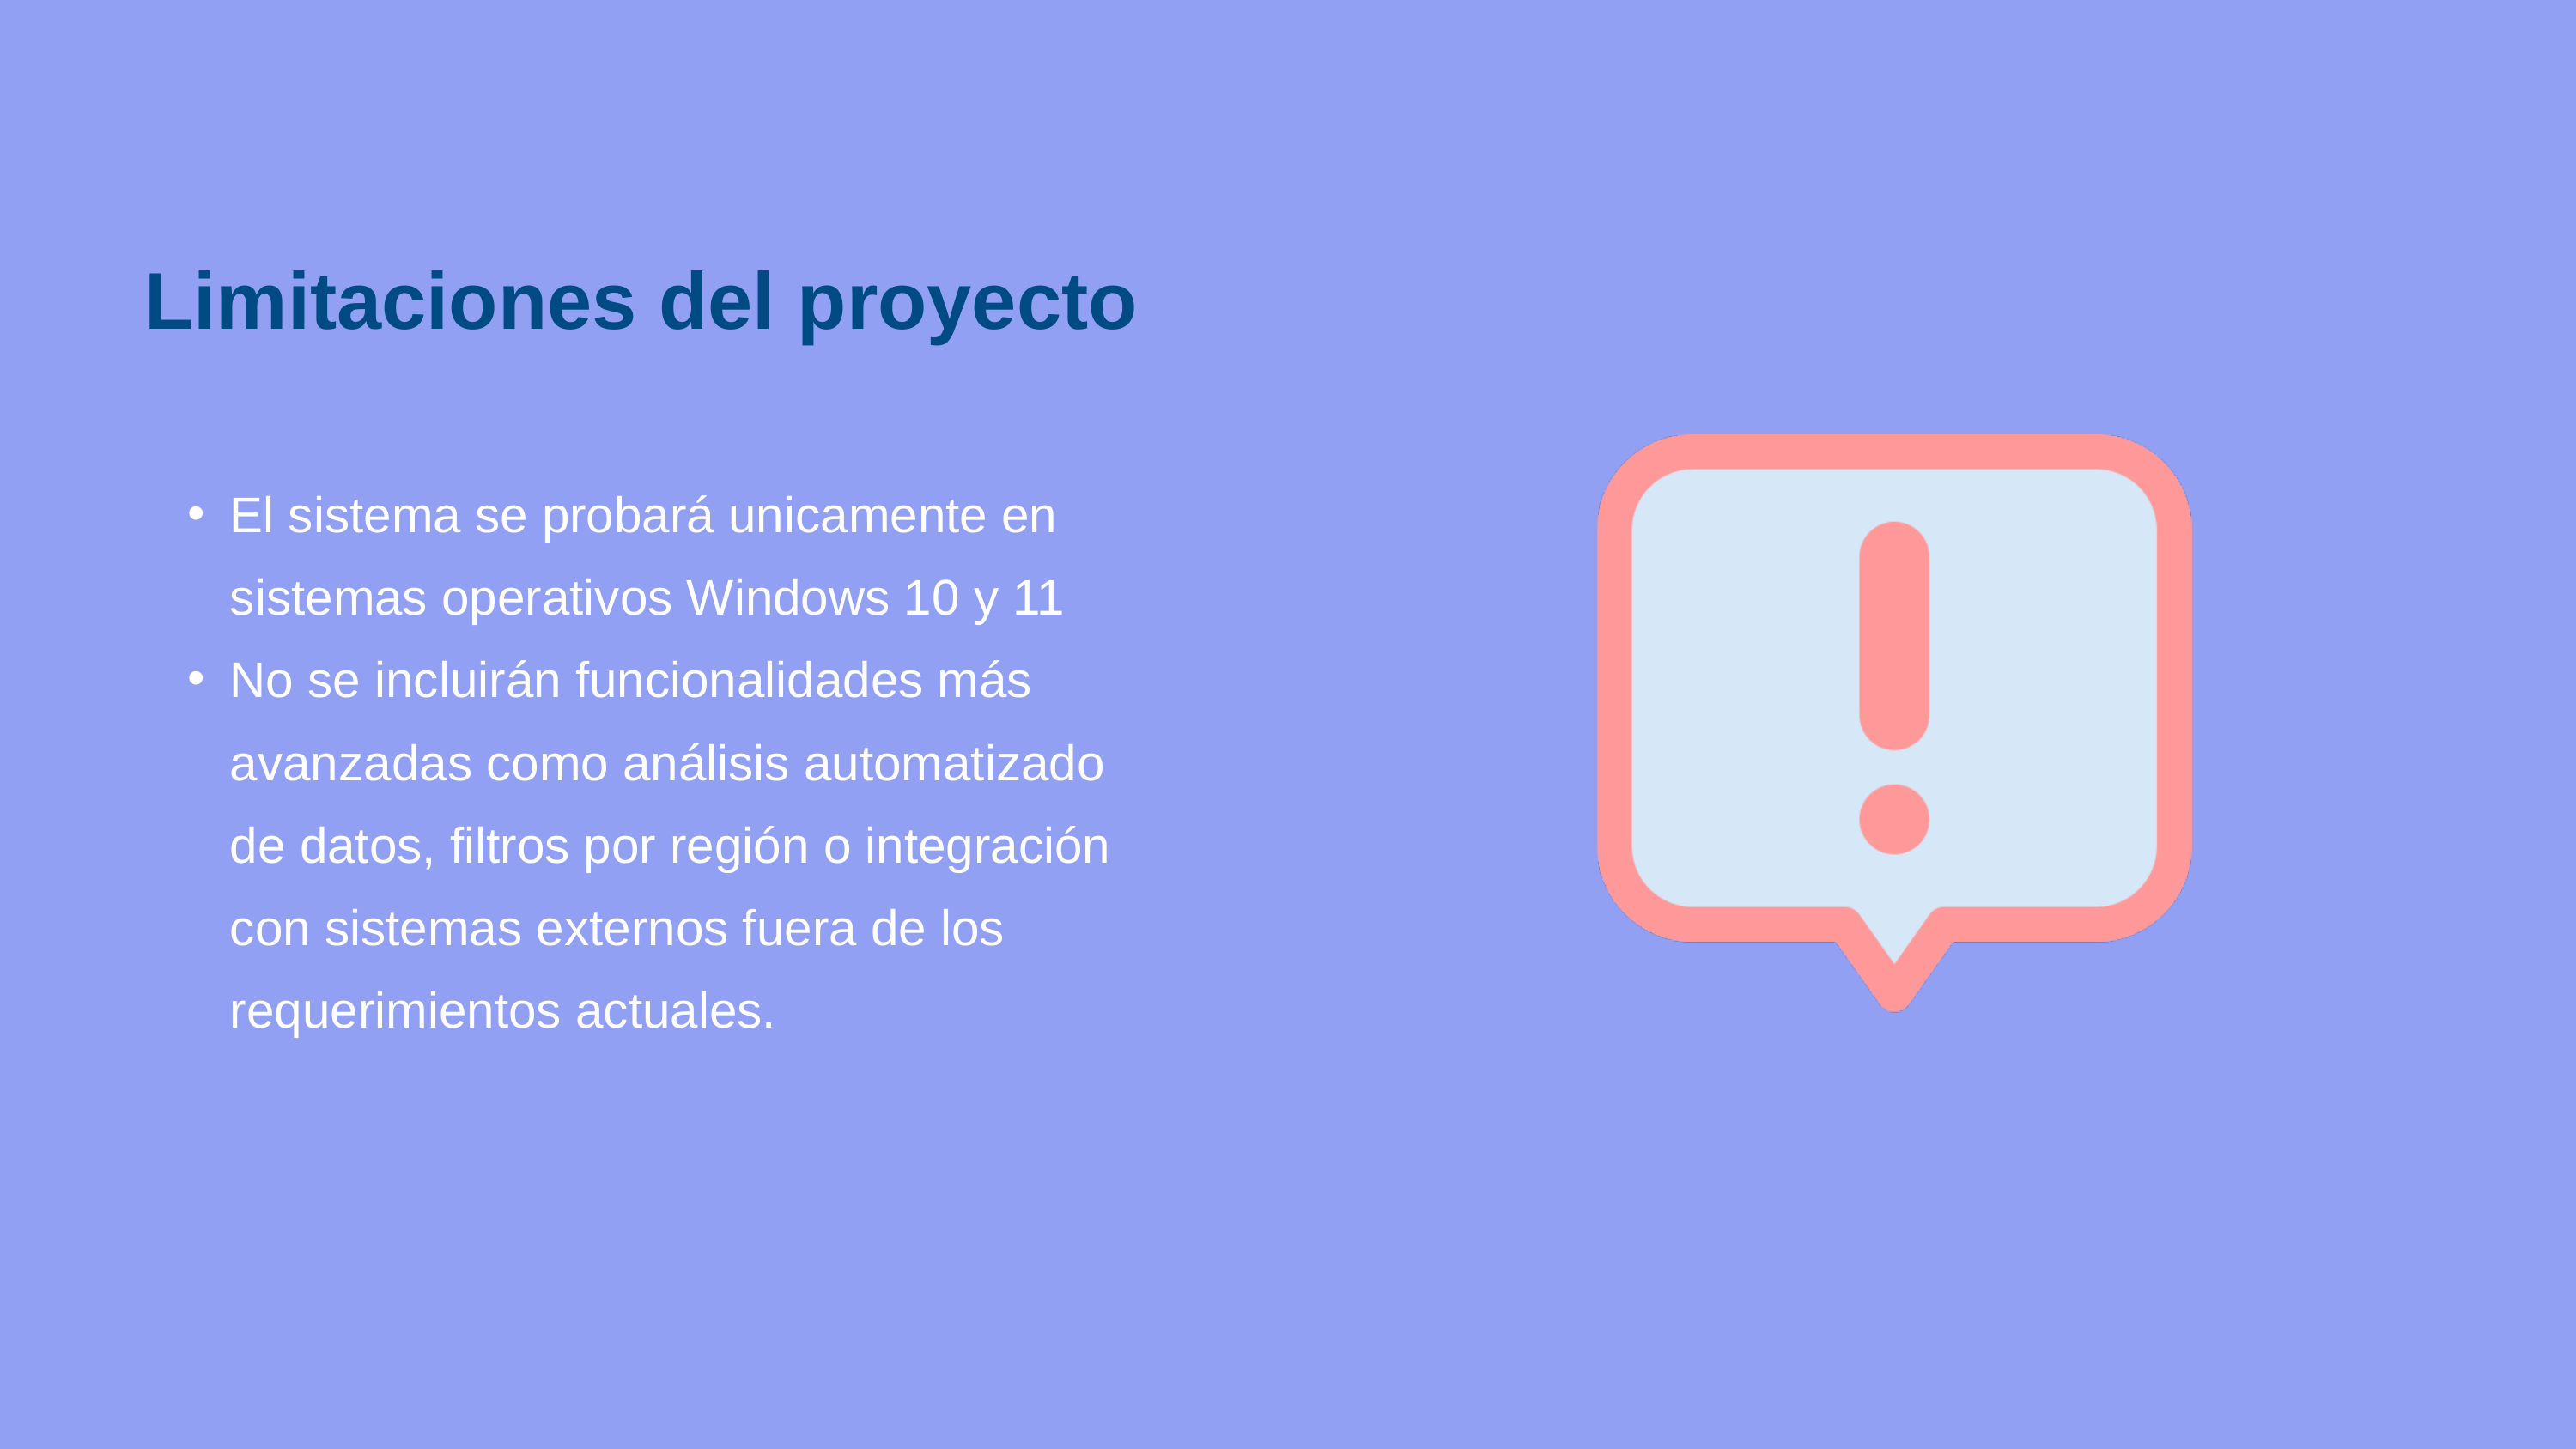

Limitaciones del proyecto

El sistema se probará unicamente en sistemas operativos Windows 10 y 11
No se incluirán funcionalidades más avanzadas como análisis automatizado de datos, filtros por región o integración con sistemas externos fuera de los requerimientos actuales.